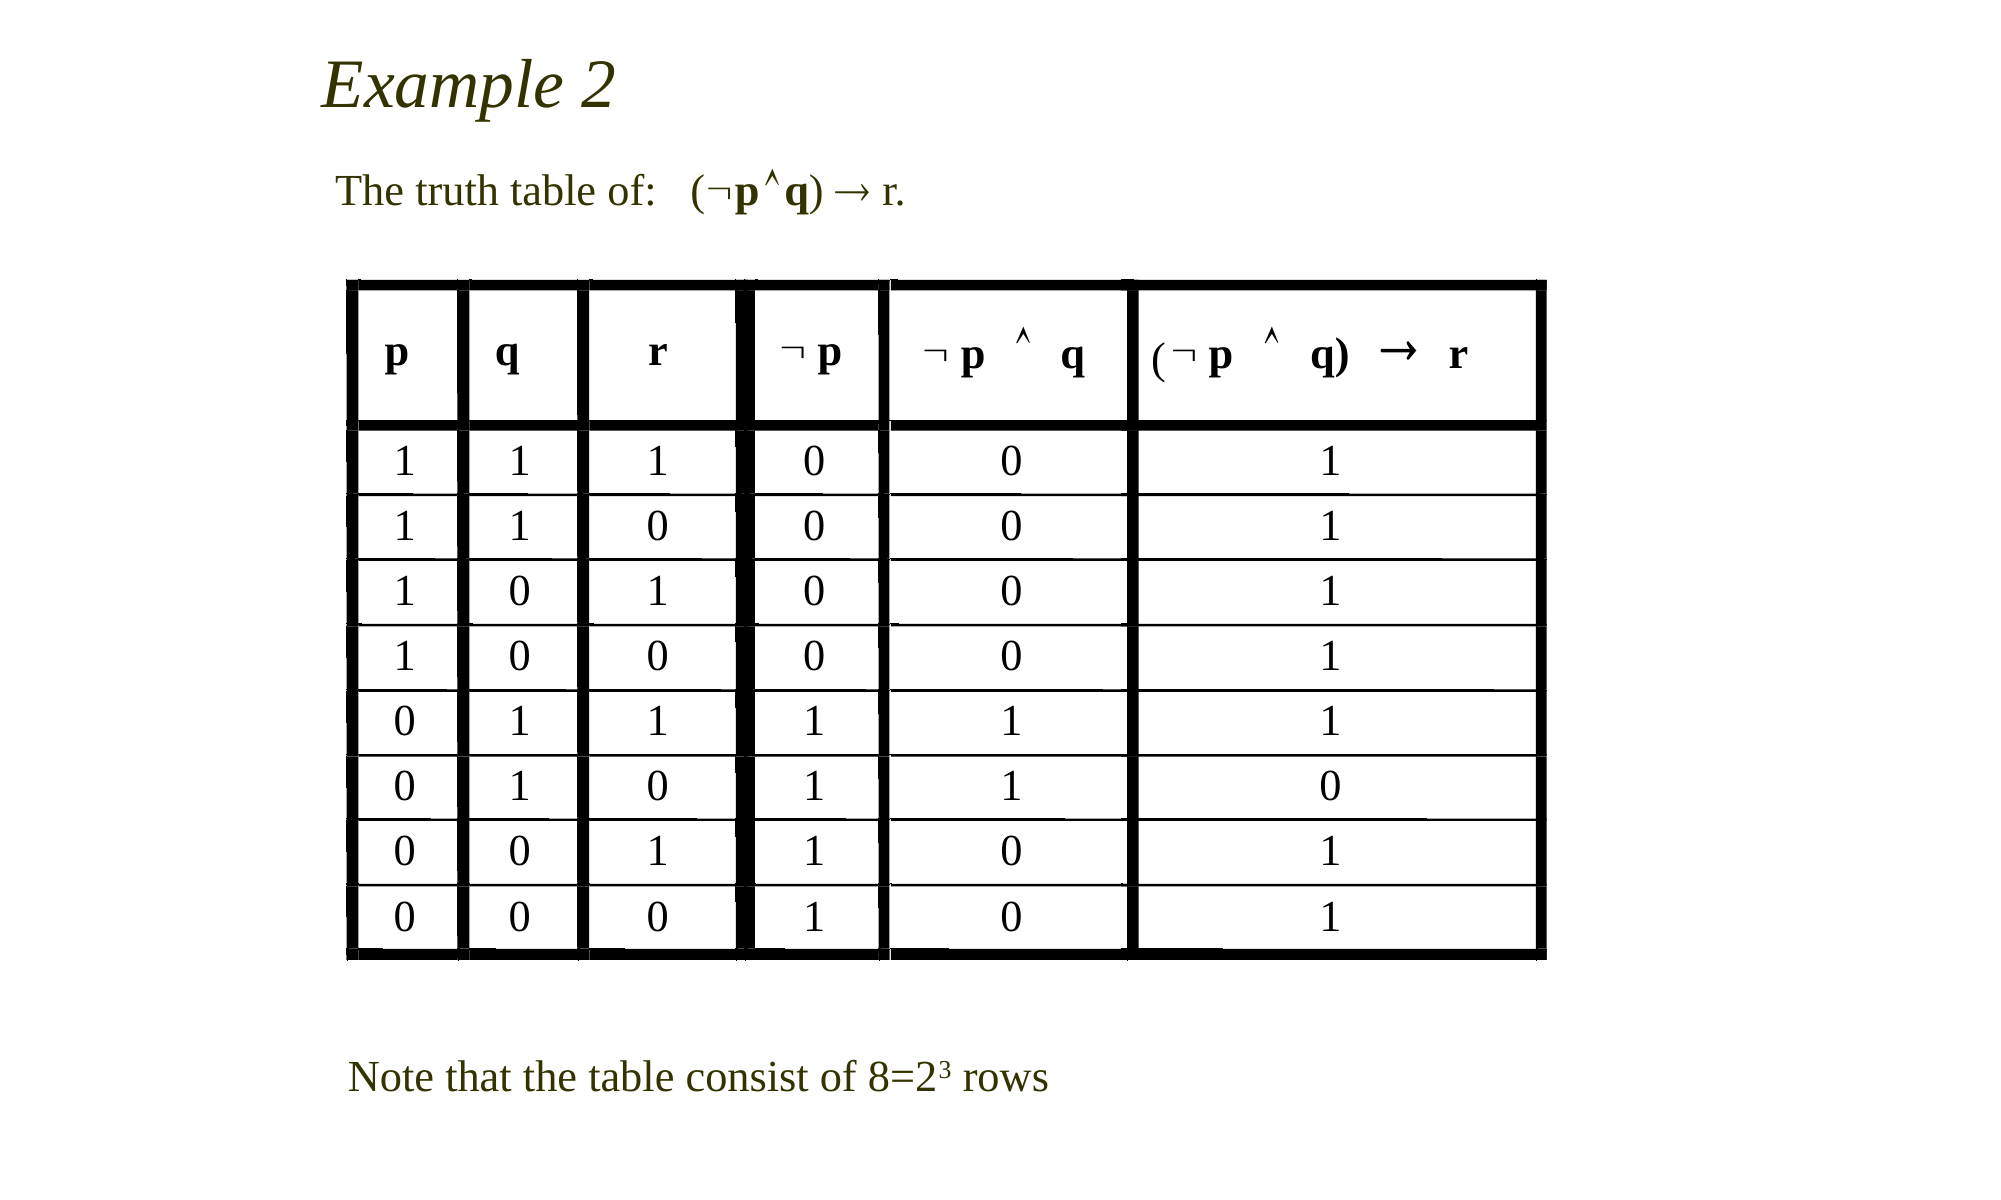

# Example 2
The truth table of:   (¬p ∧ q) → r.

p
q
r

1

1

1

1

1

0

1

0

1

1

0

0

0
1
1

0
1
0

0
0
1

0

0

0

¬
p

0

0

0

0

1

1

1

1

∧
¬
p
q

0

0

0

0

1

1

0

0

∧
→
¬
p
q)
 r

(

1

1

1

1

1

0

1

1

Note that the table consist of 8=23 rows